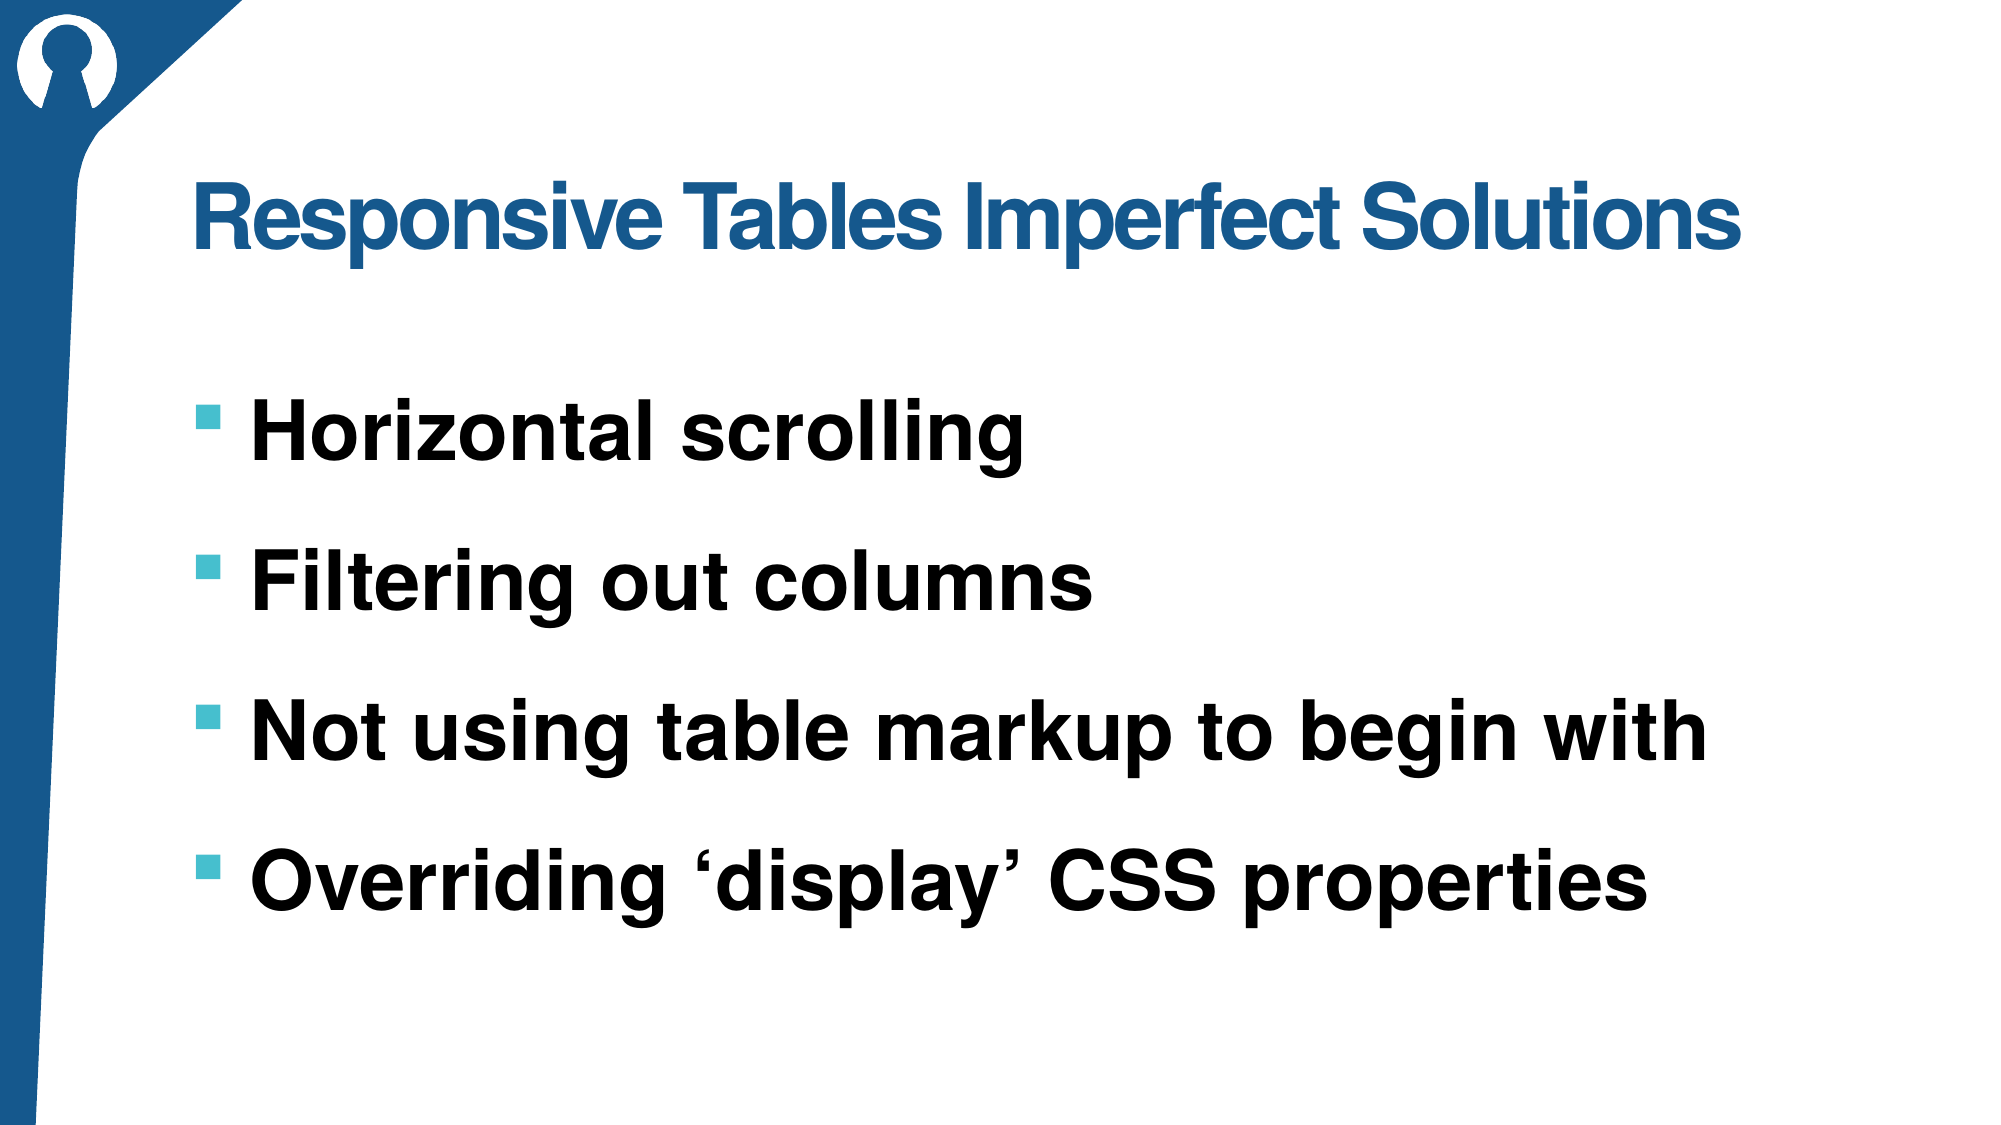

# Responsive Tables Imperfect Solutions
Horizontal scrolling
Filtering out columns
Not using table markup to begin with
Overriding ‘display’ CSS properties